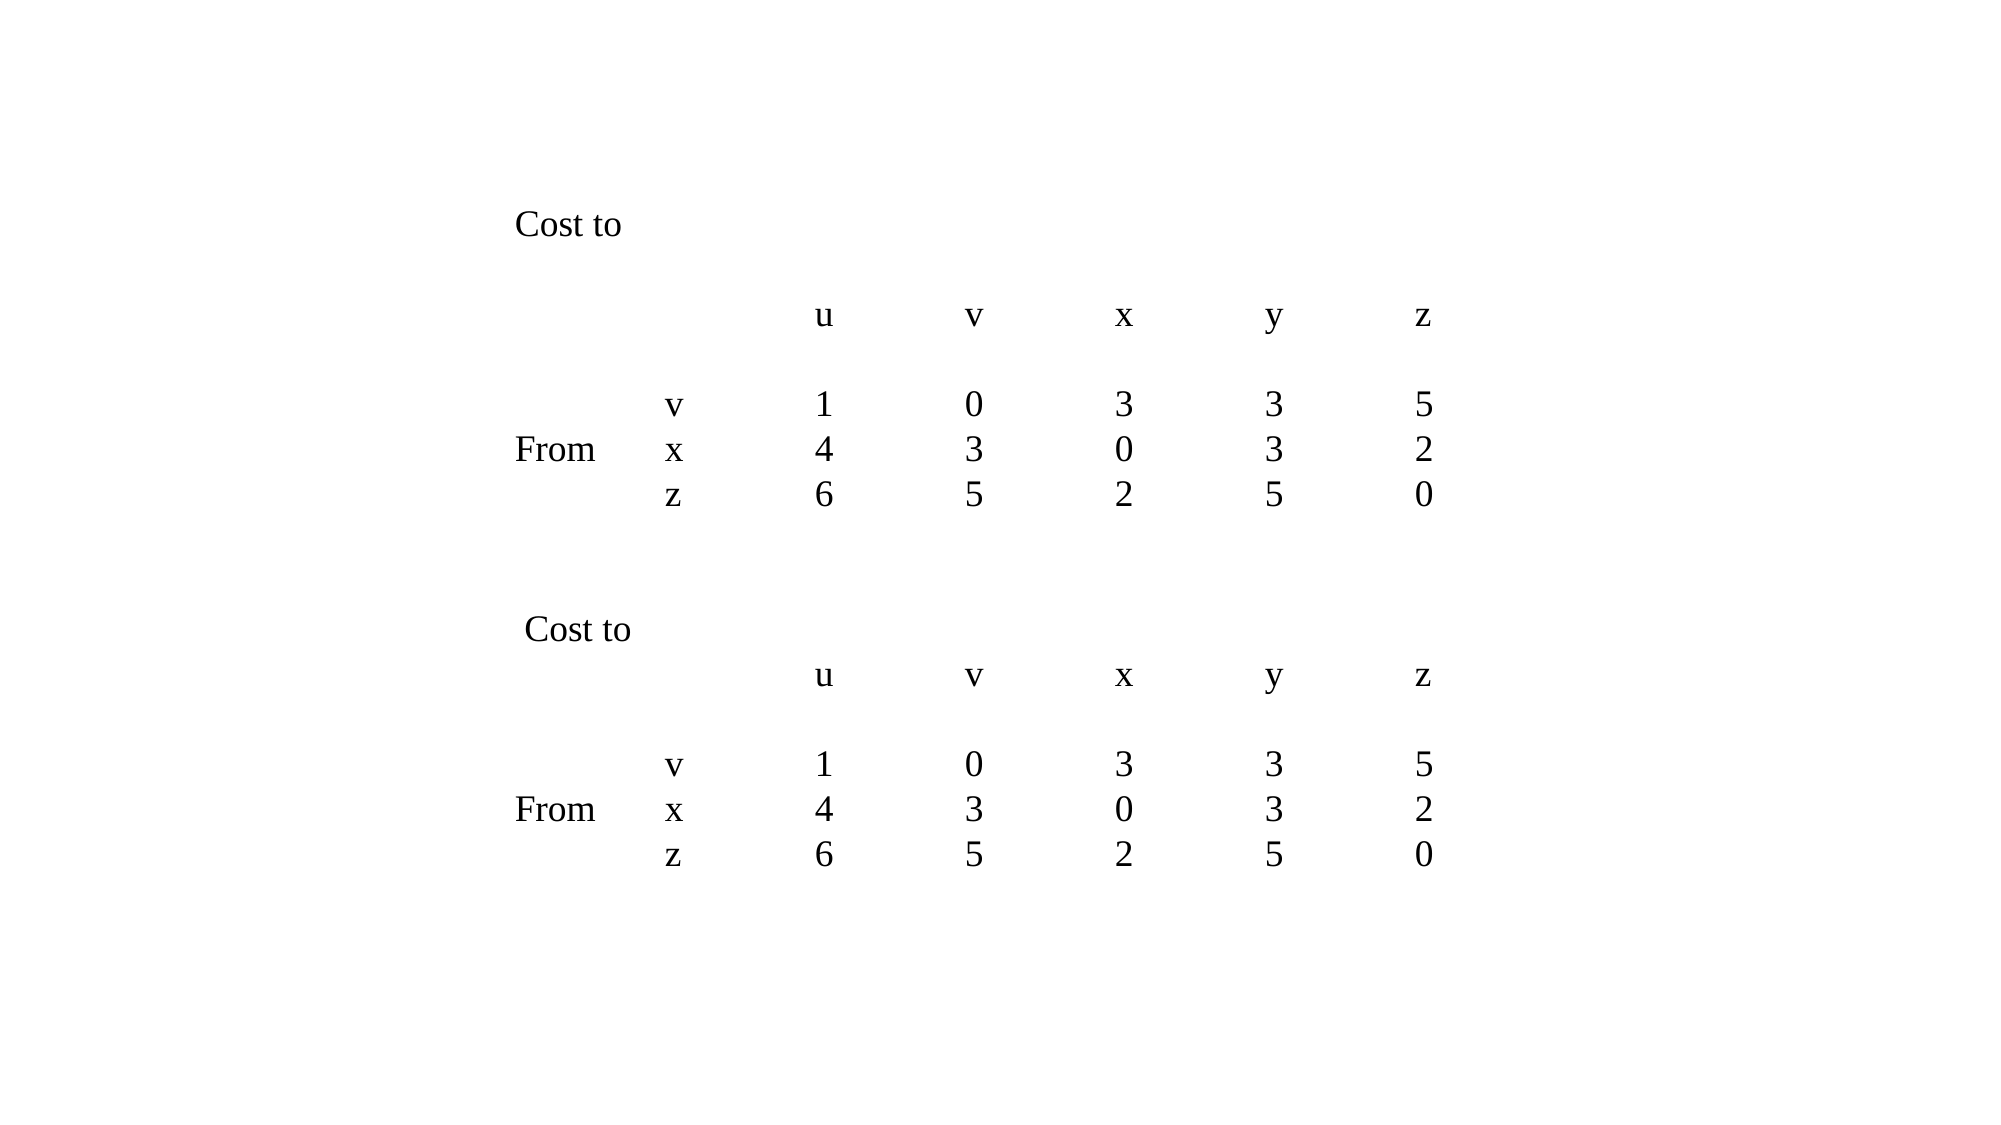

Cost to

		u	v	x	y	z

	v	1	0	3	3	5
From	x	4	3	0	3	2
	z	6	5	2	5	0

 Cost to
		u	v	x	y	z

	v	1	0	3	3	5
From	x	4	3	0	3	2
	z	6	5	2	5	0